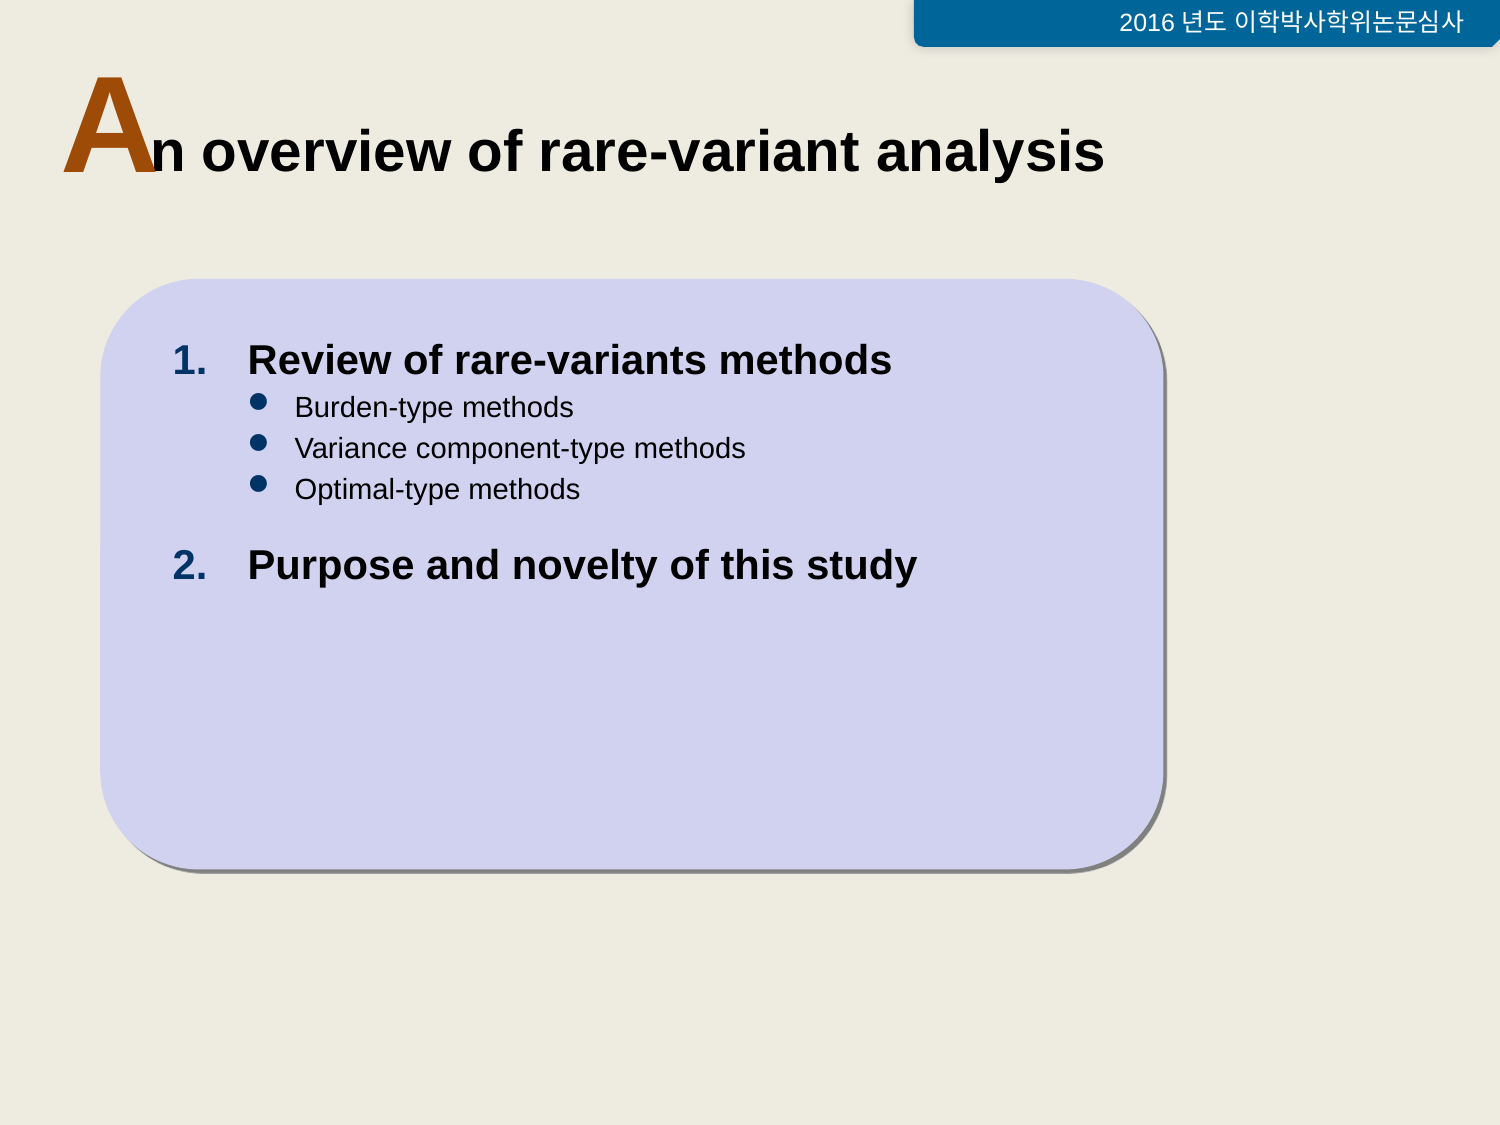

A
# n overview of rare-variant analysis
Review of rare-variants methods
Burden-type methods
Variance component-type methods
Optimal-type methods
Purpose and novelty of this study